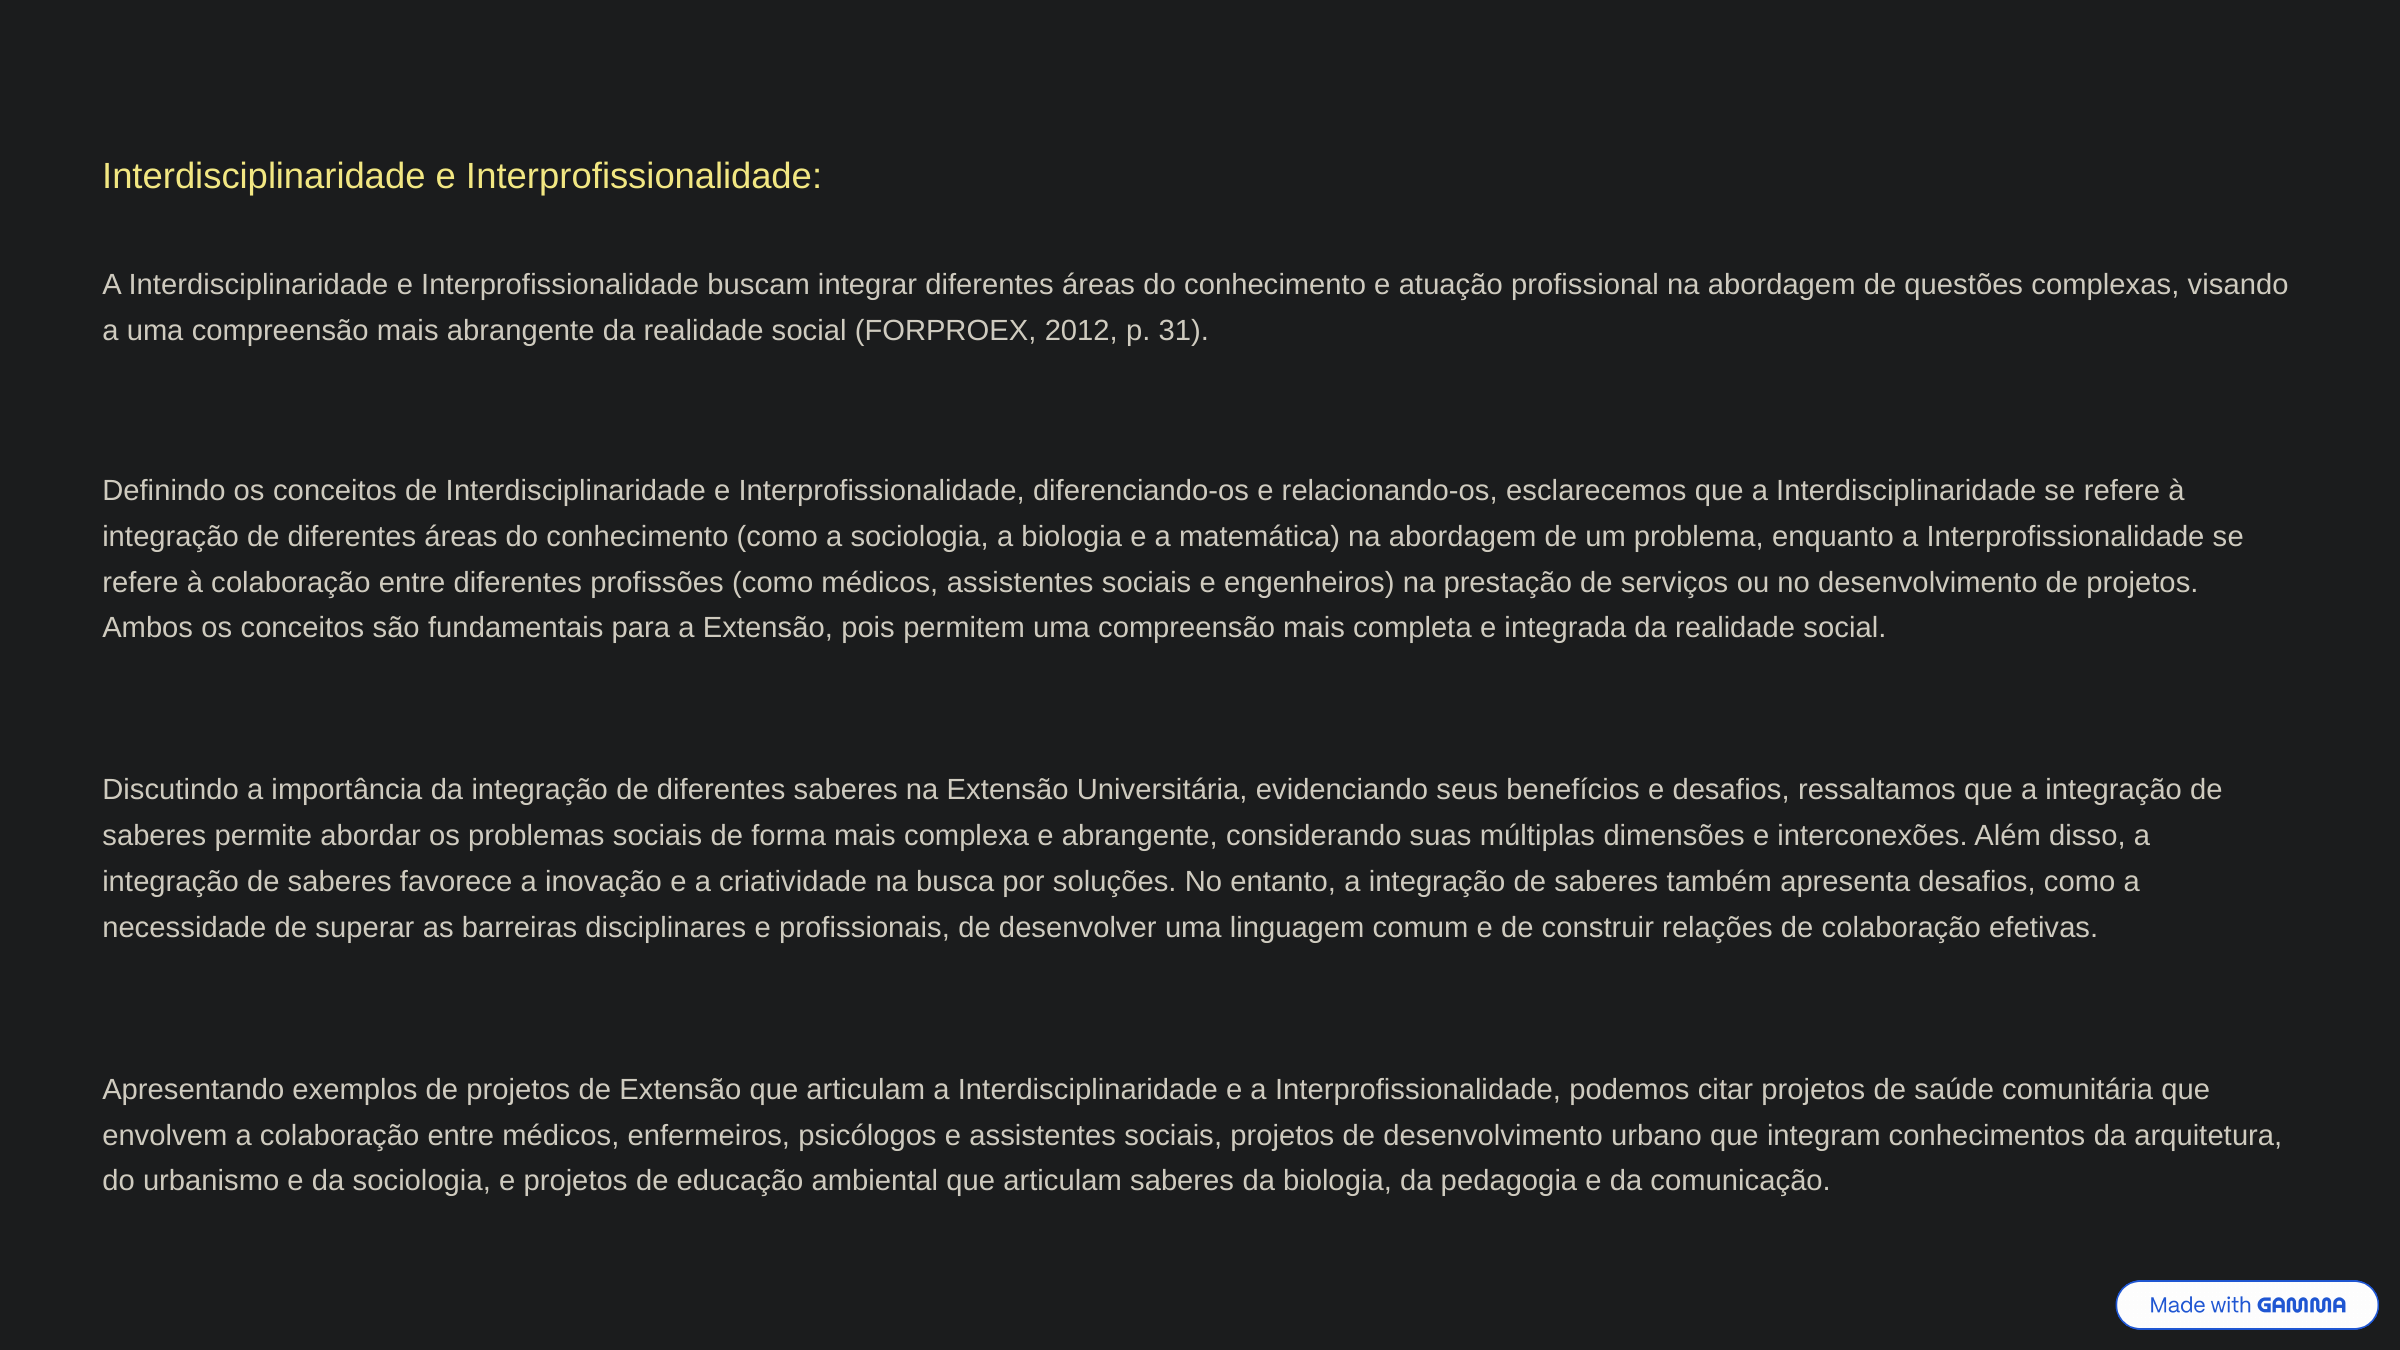

Interdisciplinaridade e Interprofissionalidade:
A Interdisciplinaridade e Interprofissionalidade buscam integrar diferentes áreas do conhecimento e atuação profissional na abordagem de questões complexas, visando a uma compreensão mais abrangente da realidade social (FORPROEX, 2012, p. 31).

Definindo os conceitos de Interdisciplinaridade e Interprofissionalidade, diferenciando-os e relacionando-os, esclarecemos que a Interdisciplinaridade se refere à integração de diferentes áreas do conhecimento (como a sociologia, a biologia e a matemática) na abordagem de um problema, enquanto a Interprofissionalidade se refere à colaboração entre diferentes profissões (como médicos, assistentes sociais e engenheiros) na prestação de serviços ou no desenvolvimento de projetos. Ambos os conceitos são fundamentais para a Extensão, pois permitem uma compreensão mais completa e integrada da realidade social.

Discutindo a importância da integração de diferentes saberes na Extensão Universitária, evidenciando seus benefícios e desafios, ressaltamos que a integração de saberes permite abordar os problemas sociais de forma mais complexa e abrangente, considerando suas múltiplas dimensões e interconexões. Além disso, a integração de saberes favorece a inovação e a criatividade na busca por soluções. No entanto, a integração de saberes também apresenta desafios, como a necessidade de superar as barreiras disciplinares e profissionais, de desenvolver uma linguagem comum e de construir relações de colaboração efetivas.

Apresentando exemplos de projetos de Extensão que articulam a Interdisciplinaridade e a Interprofissionalidade, podemos citar projetos de saúde comunitária que envolvem a colaboração entre médicos, enfermeiros, psicólogos e assistentes sociais, projetos de desenvolvimento urbano que integram conhecimentos da arquitetura, do urbanismo e da sociologia, e projetos de educação ambiental que articulam saberes da biologia, da pedagogia e da comunicação.